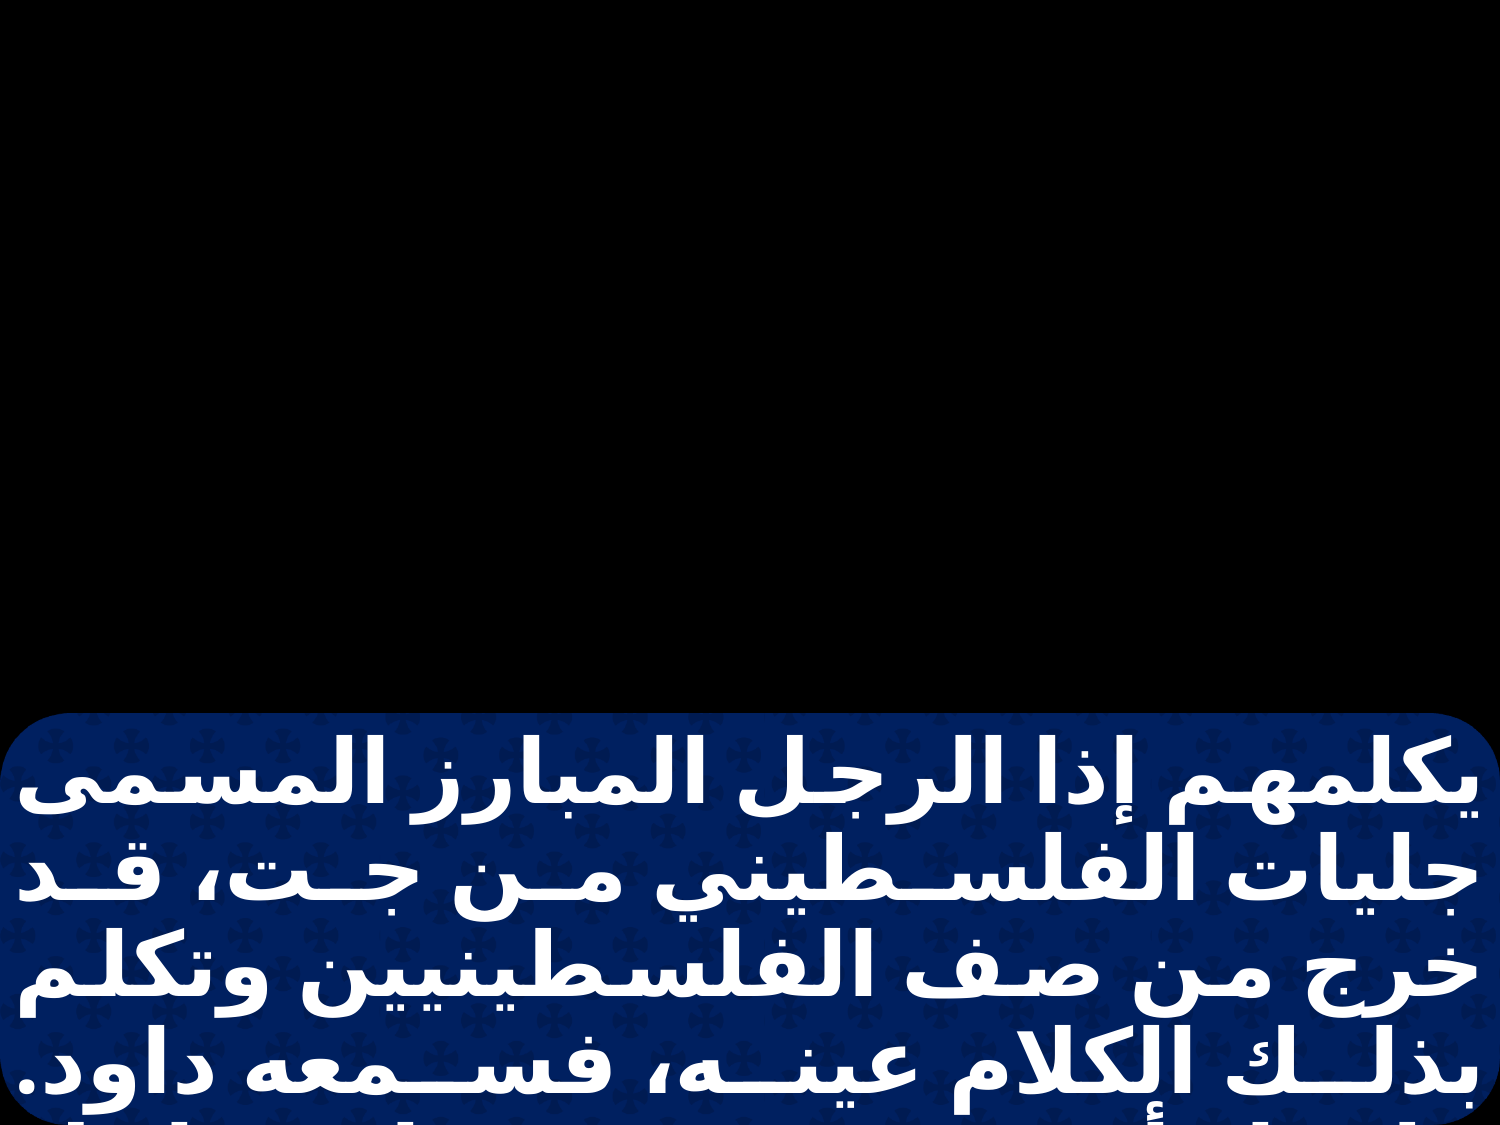

يكلمهم إذا الرجل المبارز المسمى جليات الفلسطيني من جت، قد خرج من صف الفلسطينيين وتكلم بذلك الكلام عينه، فسمعه داود. فلما رأى جميع بنـي إسرائيل الرجل هربوا من وجهه وخافوا جدا.